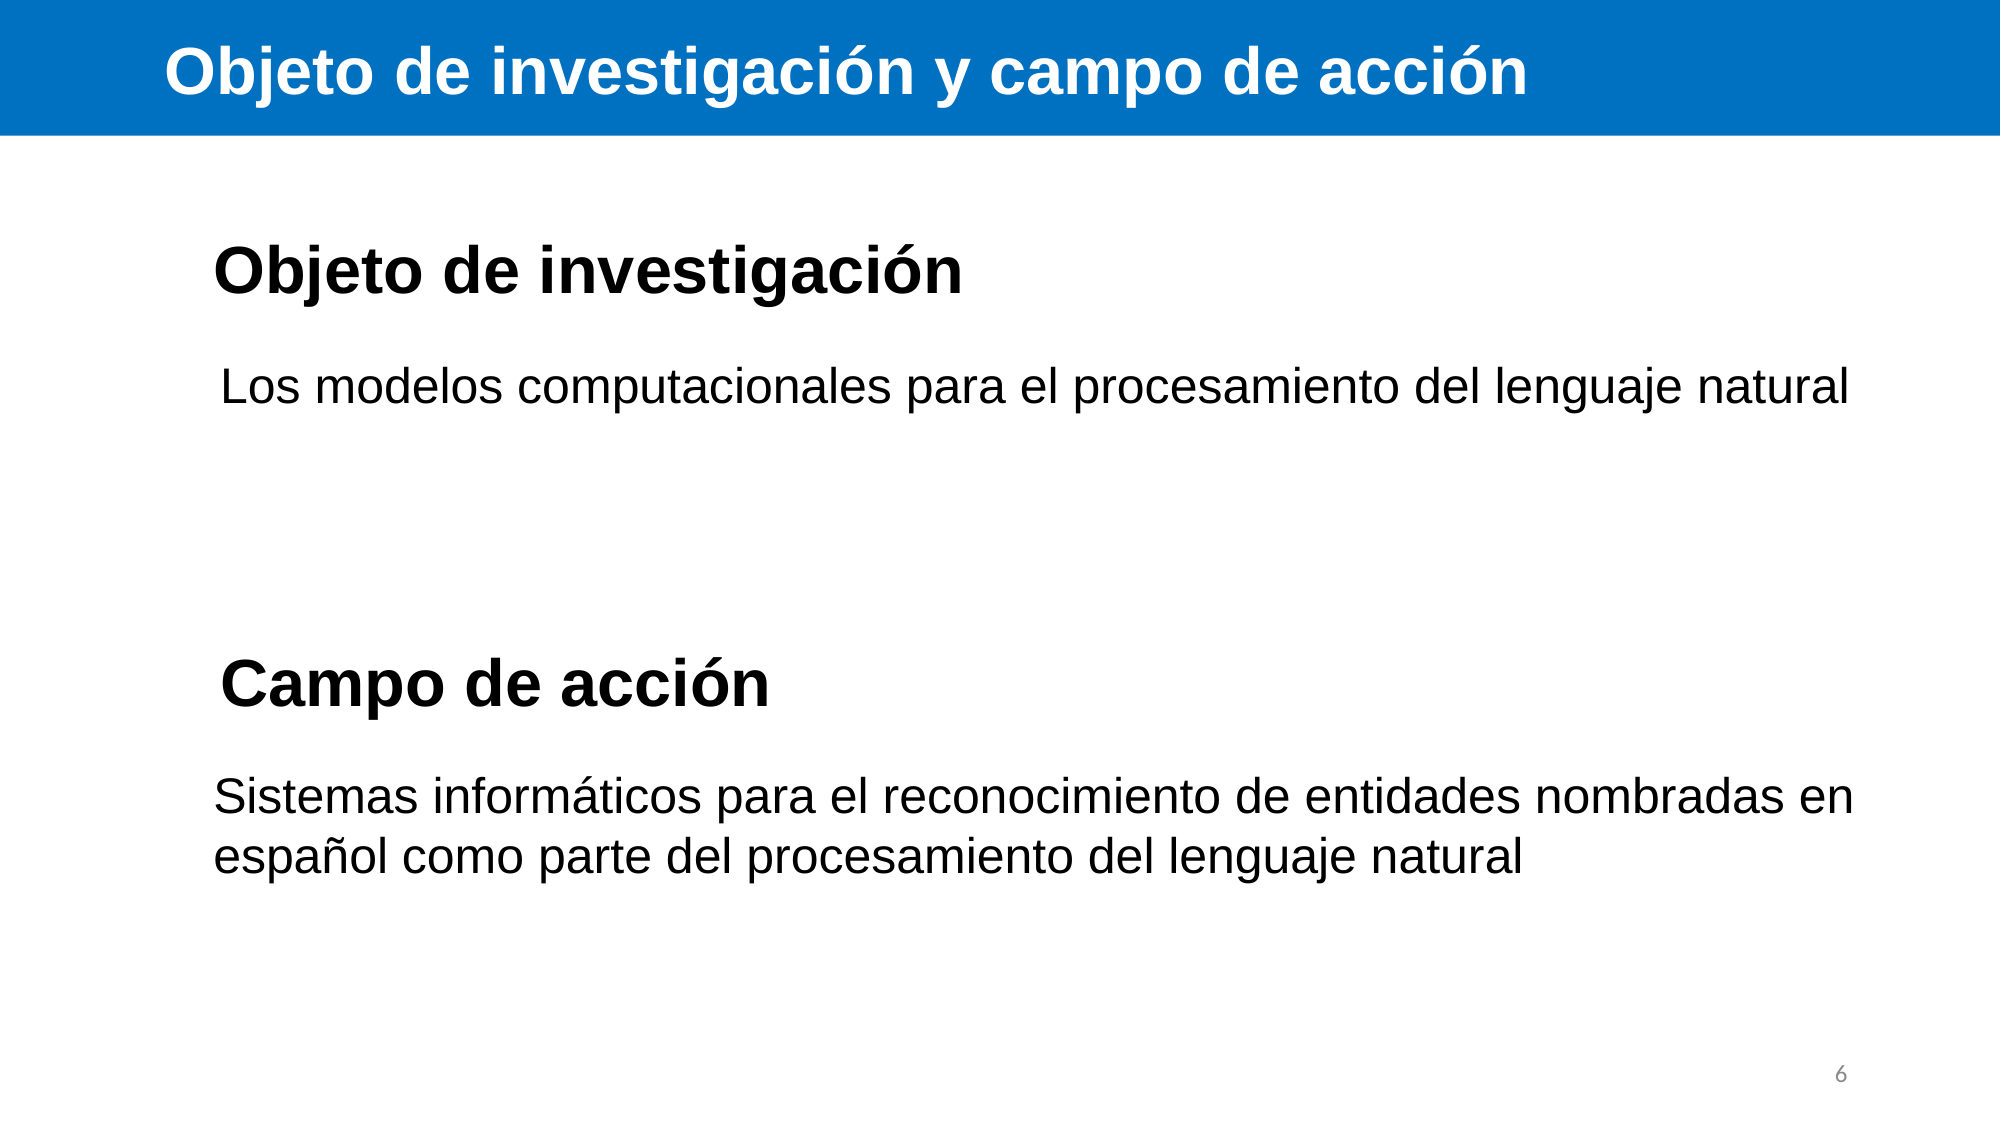

Objeto de investigación y campo de acción
Objeto de investigación
Los modelos computacionales para el procesamiento del lenguaje natural
Campo de acción
Sistemas informáticos para el reconocimiento de entidades nombradas en español como parte del procesamiento del lenguaje natural
6